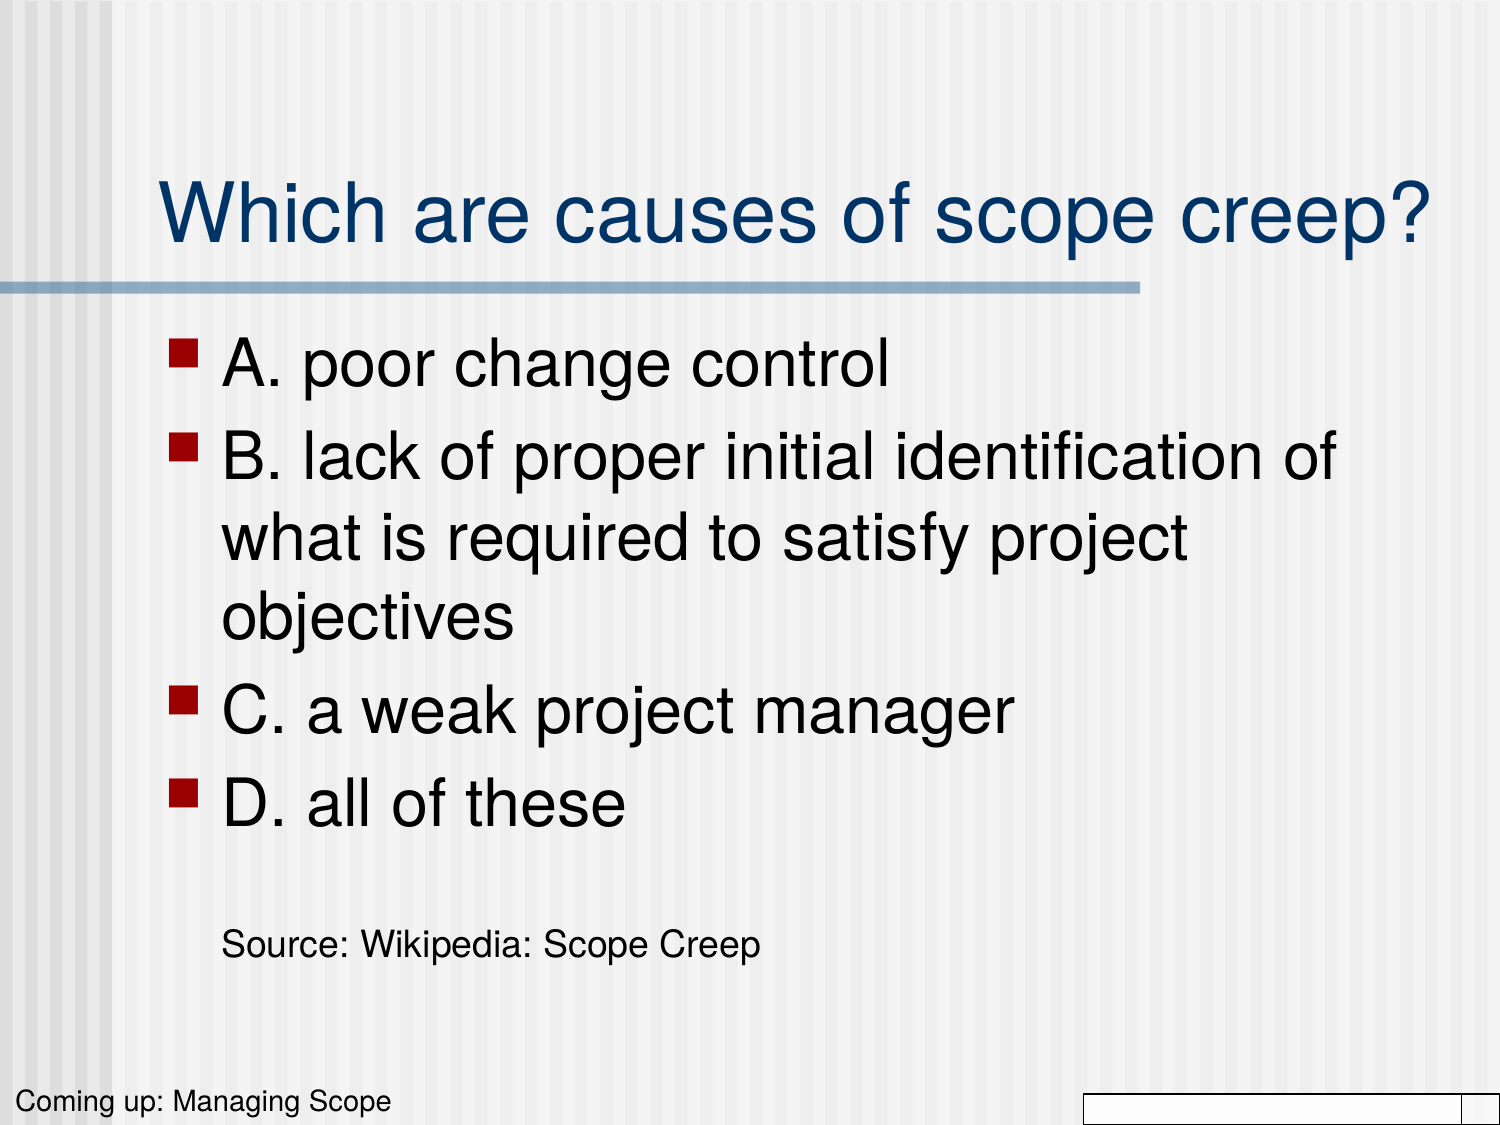

# Which are causes of scope creep?
A. poor change control
B. lack of proper initial identification of what is required to satisfy project objectives
C. a weak project manager
D. all of these
Source: Wikipedia: Scope Creep
Coming up: Managing Scope